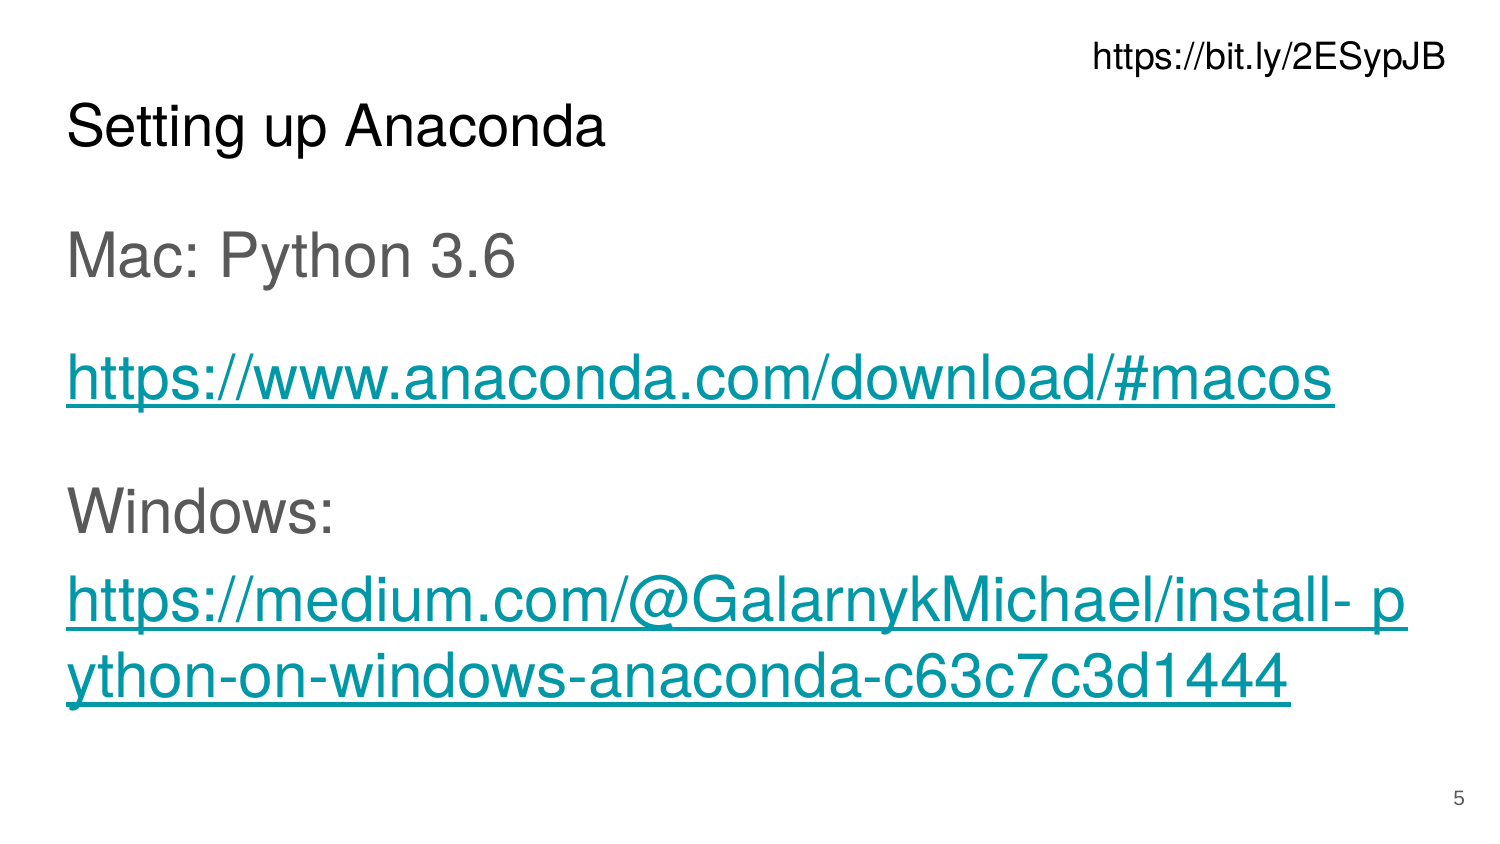

https://bit.ly/2ESypJB
# Setting up Anaconda
Mac: Python 3.6
https://www.anaconda.com/download/#macos
Windows: https://medium.com/@GalarnykMichael/install- python-on-windows-anaconda-c63c7c3d1444

5